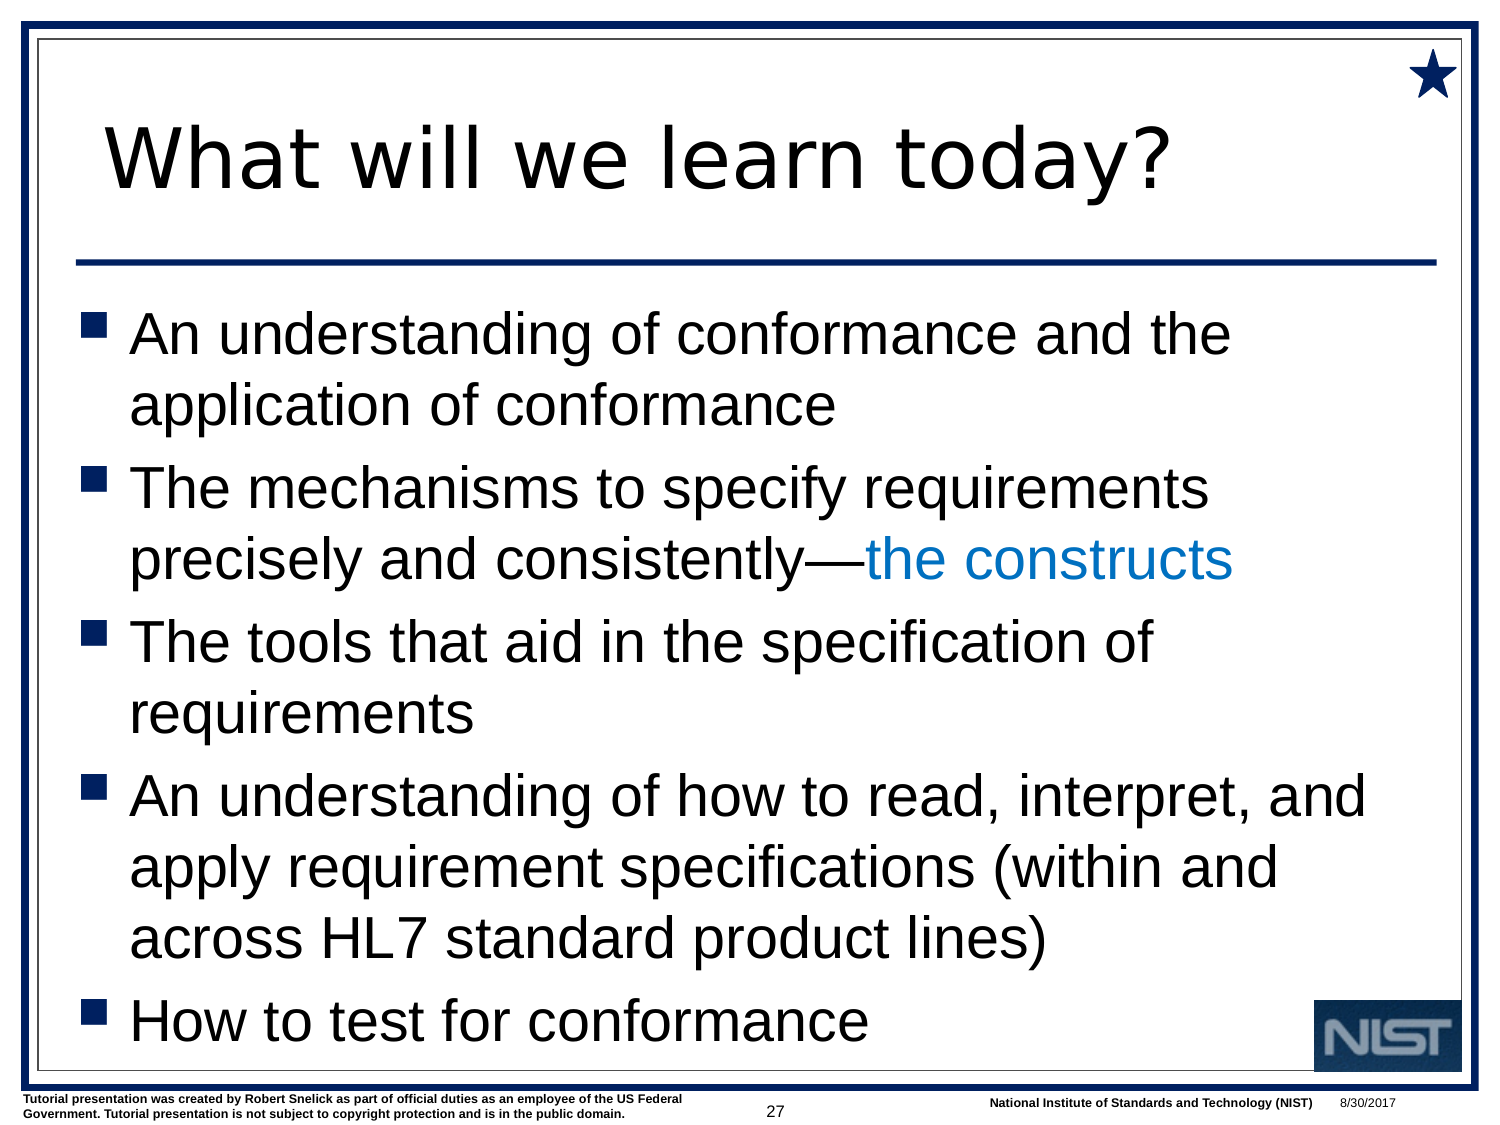

# What will we learn today?
An understanding of conformance and the application of conformance
The mechanisms to specify requirements precisely and consistently—the constructs
The tools that aid in the specification of requirements
An understanding of how to read, interpret, and apply requirement specifications (within and across HL7 standard product lines)
How to test for conformance

27
8/30/2017